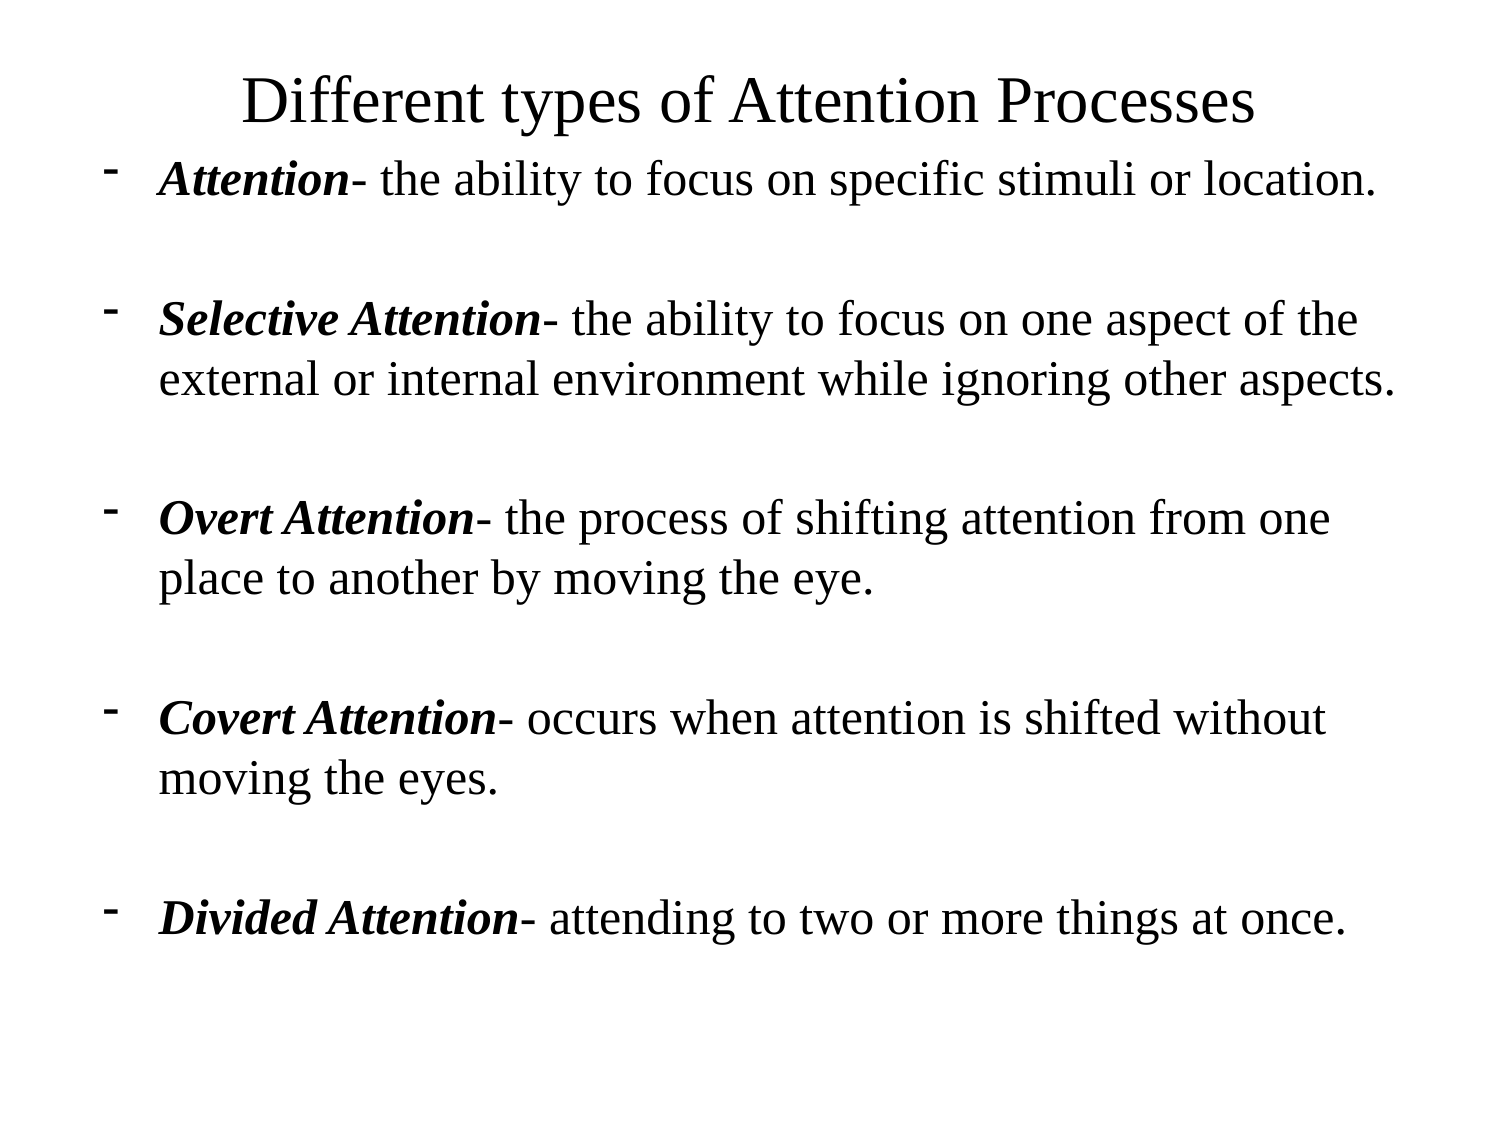

# Different types of Attention Processes
Attention- the ability to focus on specific stimuli or location.

Selective Attention- the ability to focus on one aspect of the external or internal environment while ignoring other aspects.

Overt Attention- the process of shifting attention from one place to another by moving the eye.

Covert Attention- occurs when attention is shifted without moving the eyes.

Divided Attention- attending to two or more things at once.